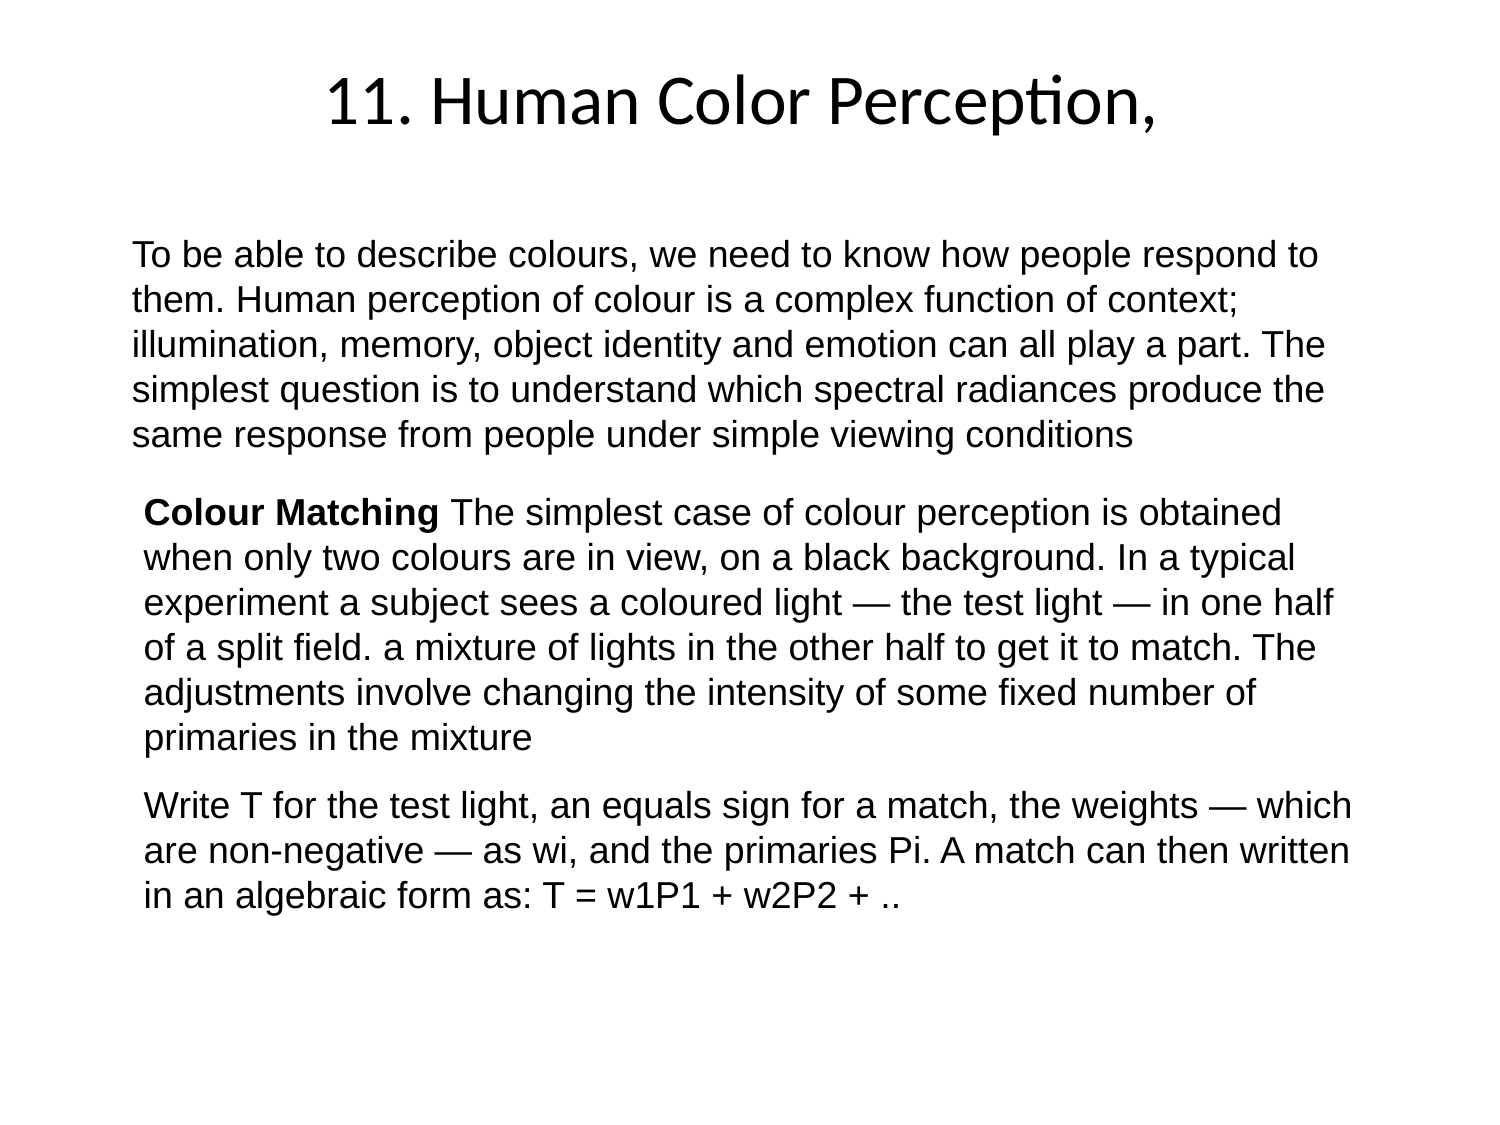

11. Human Color Perception,
To be able to describe colours, we need to know how people respond to them. Human perception of colour is a complex function of context; illumination, memory, object identity and emotion can all play a part. The simplest question is to understand which spectral radiances produce the same response from people under simple viewing conditions

Colour Matching The simplest case of colour perception is obtained when only two colours are in view, on a black background. In a typical experiment a subject sees a coloured light — the test light — in one half of a split field. a mixture of lights in the other half to get it to match. The adjustments involve changing the intensity of some fixed number of primaries in the mixture
Write T for the test light, an equals sign for a match, the weights — which are non-negative — as wi, and the primaries Pi. A match can then written in an algebraic form as: T = w1P1 + w2P2 + ..